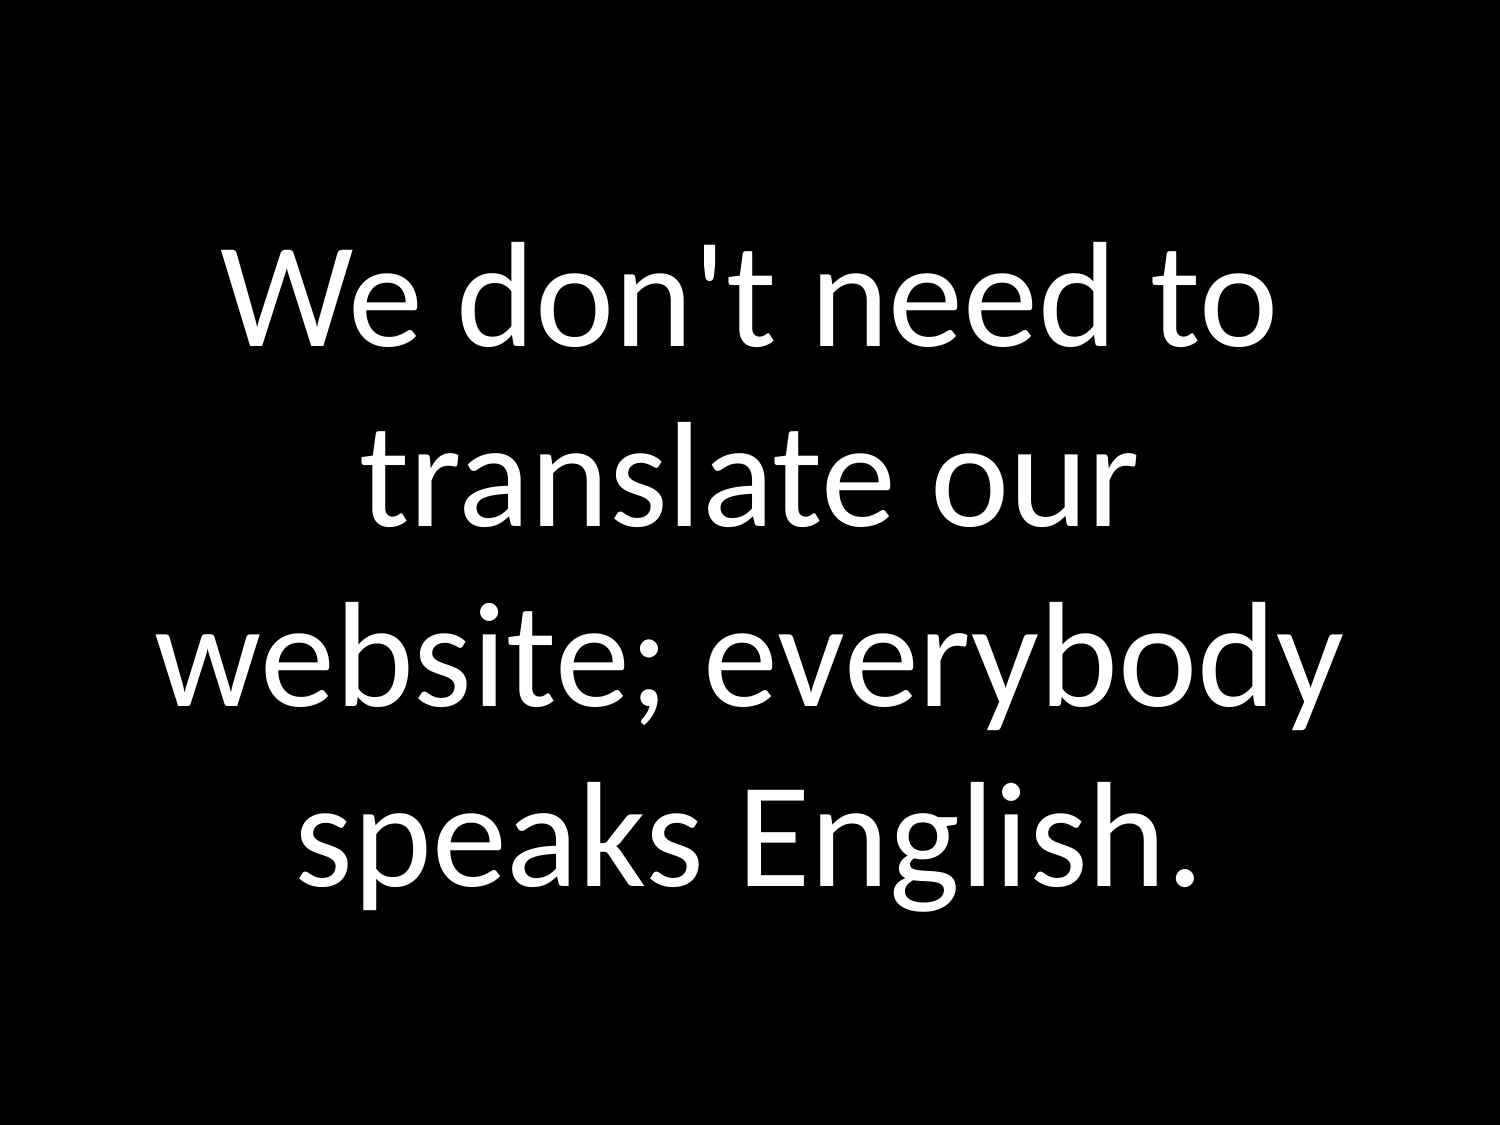

# We don't need to translate our website; everybody speaks English.